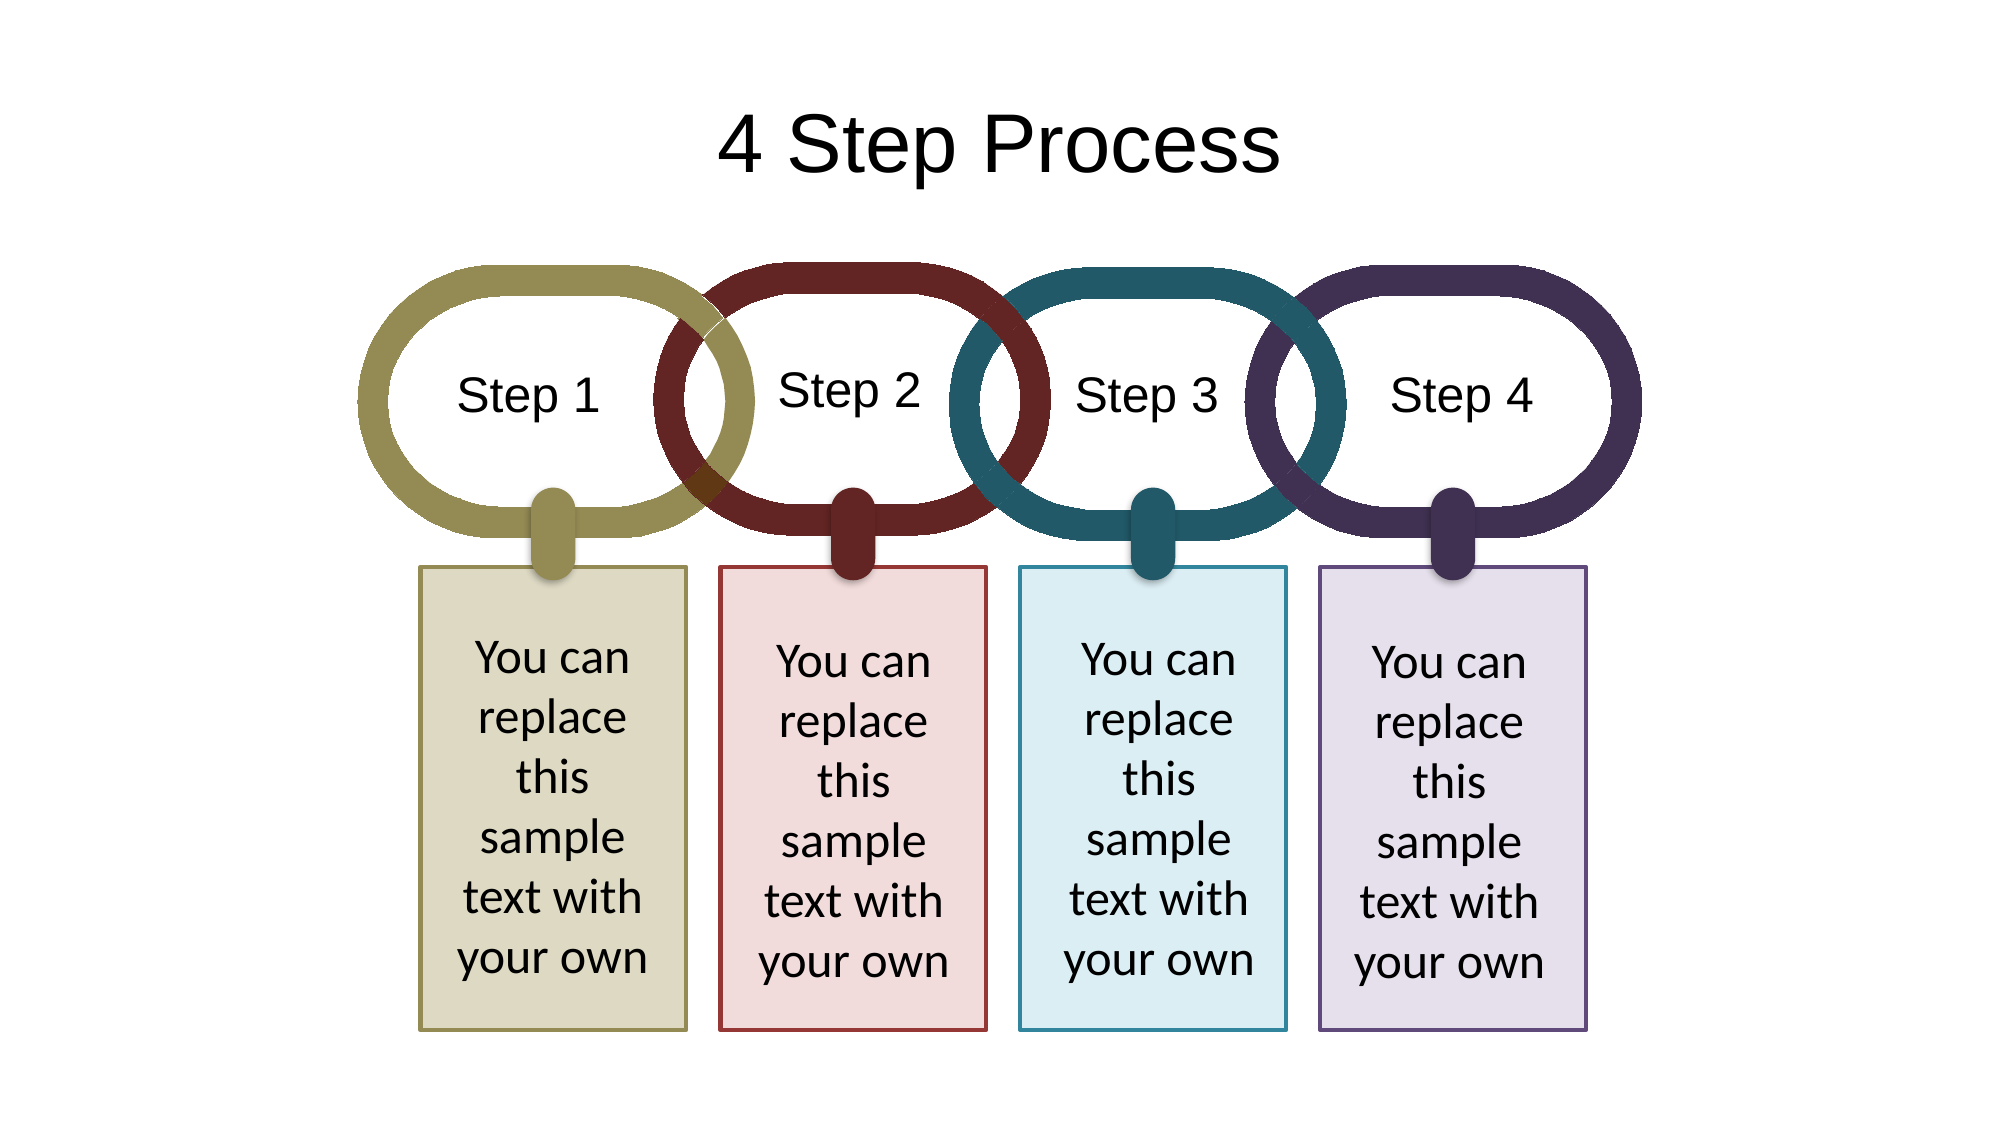

# 4 Step Process

Step 2

You can replace this sample text with your own
Step 1

You can replace this sample text with your own
Step 3

You can replace this sample text with your own
Step 4

You can replace this sample text with your own